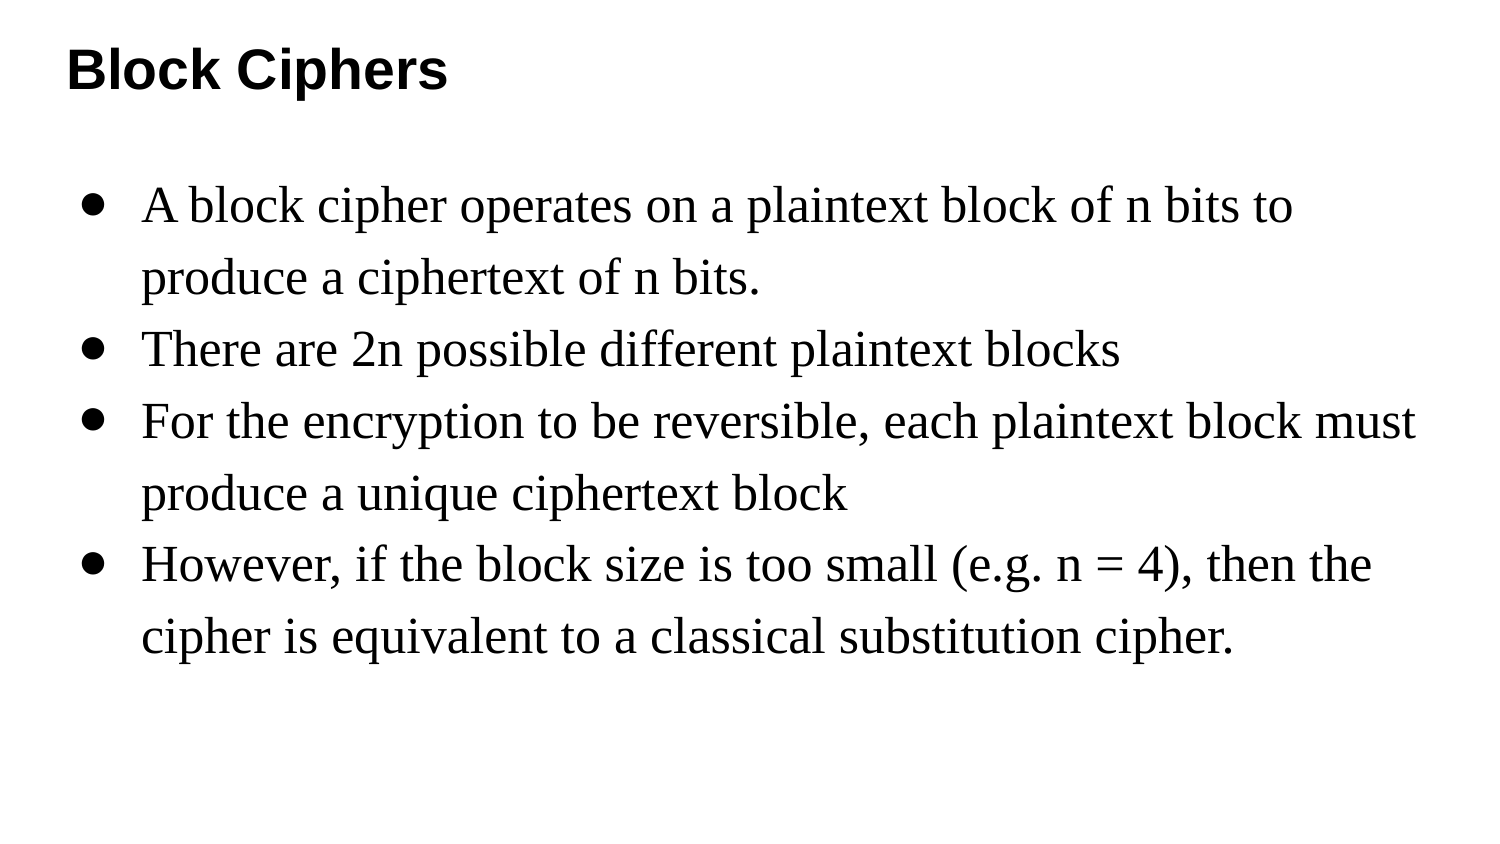

# Block Ciphers
A block cipher operates on a plaintext block of n bits to produce a ciphertext of n bits.
There are 2n possible different plaintext blocks
For the encryption to be reversible, each plaintext block must produce a unique ciphertext block
However, if the block size is too small (e.g. n = 4), then the cipher is equivalent to a classical substitution cipher.